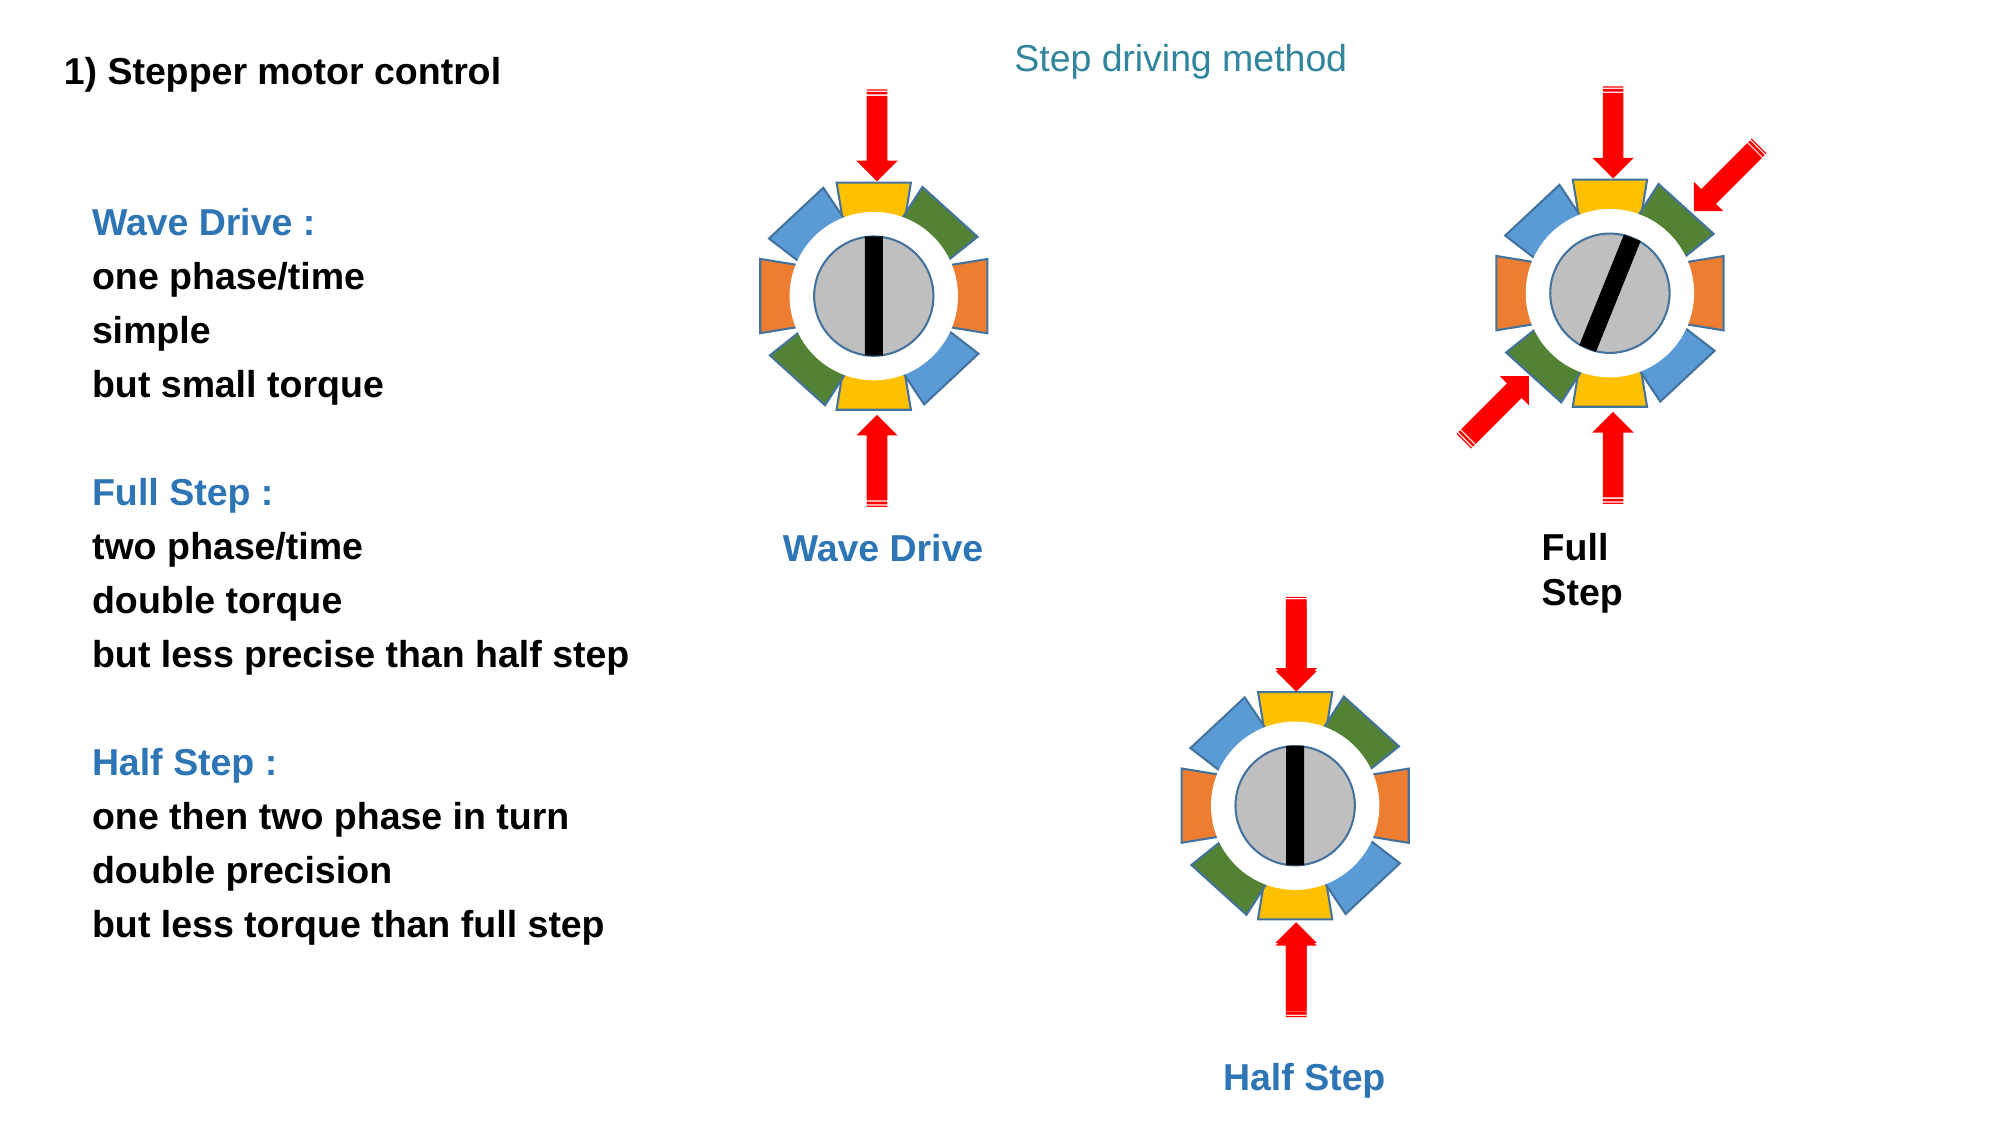

Step driving method
1) Stepper motor control

Wave Drive :
one phase/time
simple
but small torque

Full Step :
two phase/time
double torque
but less precise than half step

Half Step :
one then two phase in turn
double precision
but less torque than full step

Full Step
Wave Drive

Half Step